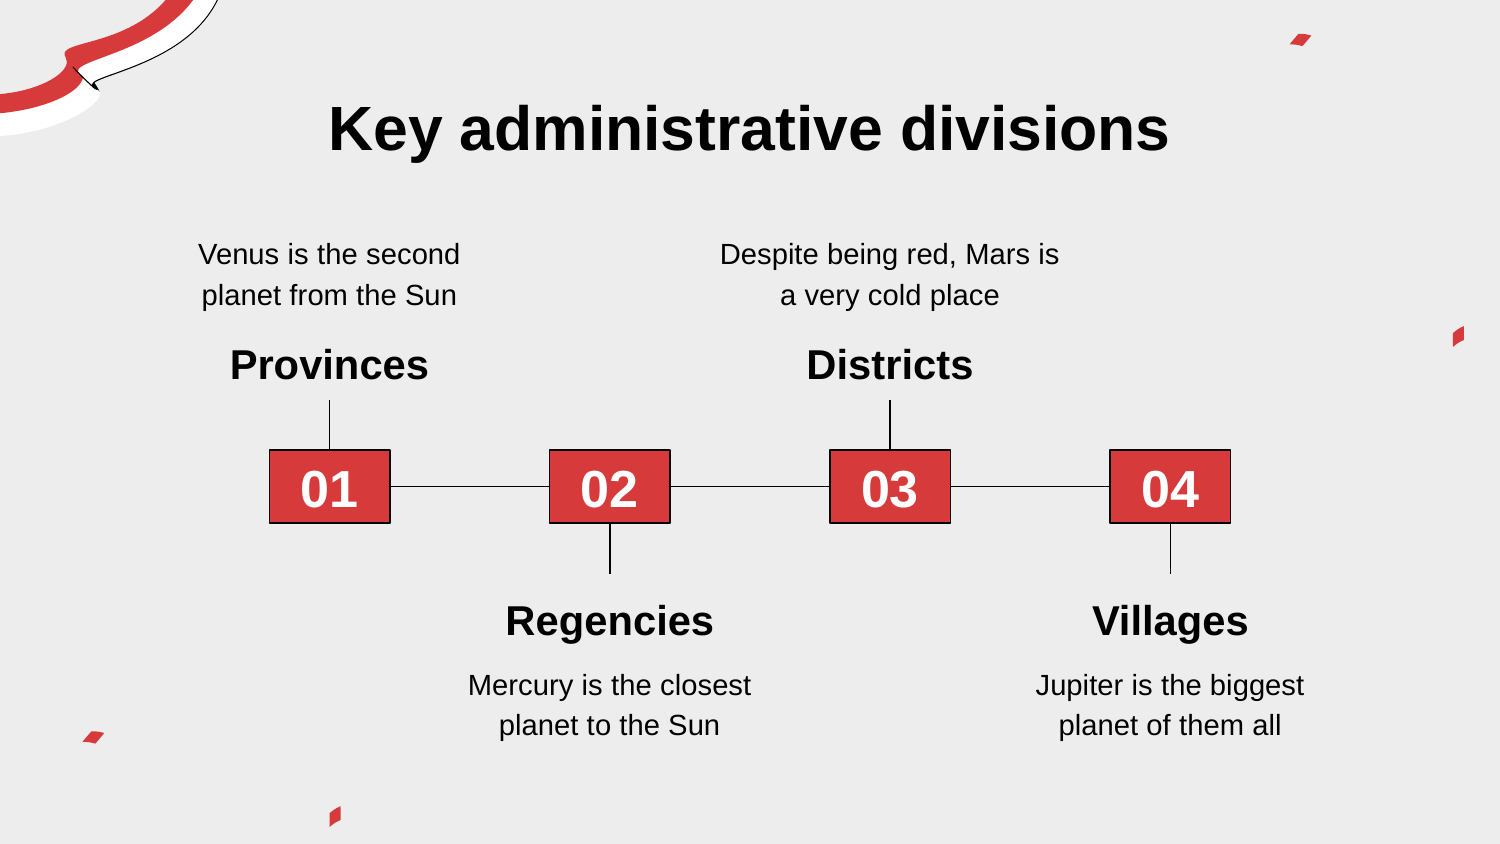

# Key administrative divisions
Venus is the second planet from the Sun
Despite being red, Mars is a very cold place
Provinces
Districts
01
02
03
04
Regencies
Villages
Mercury is the closest planet to the Sun
Jupiter is the biggest planet of them all